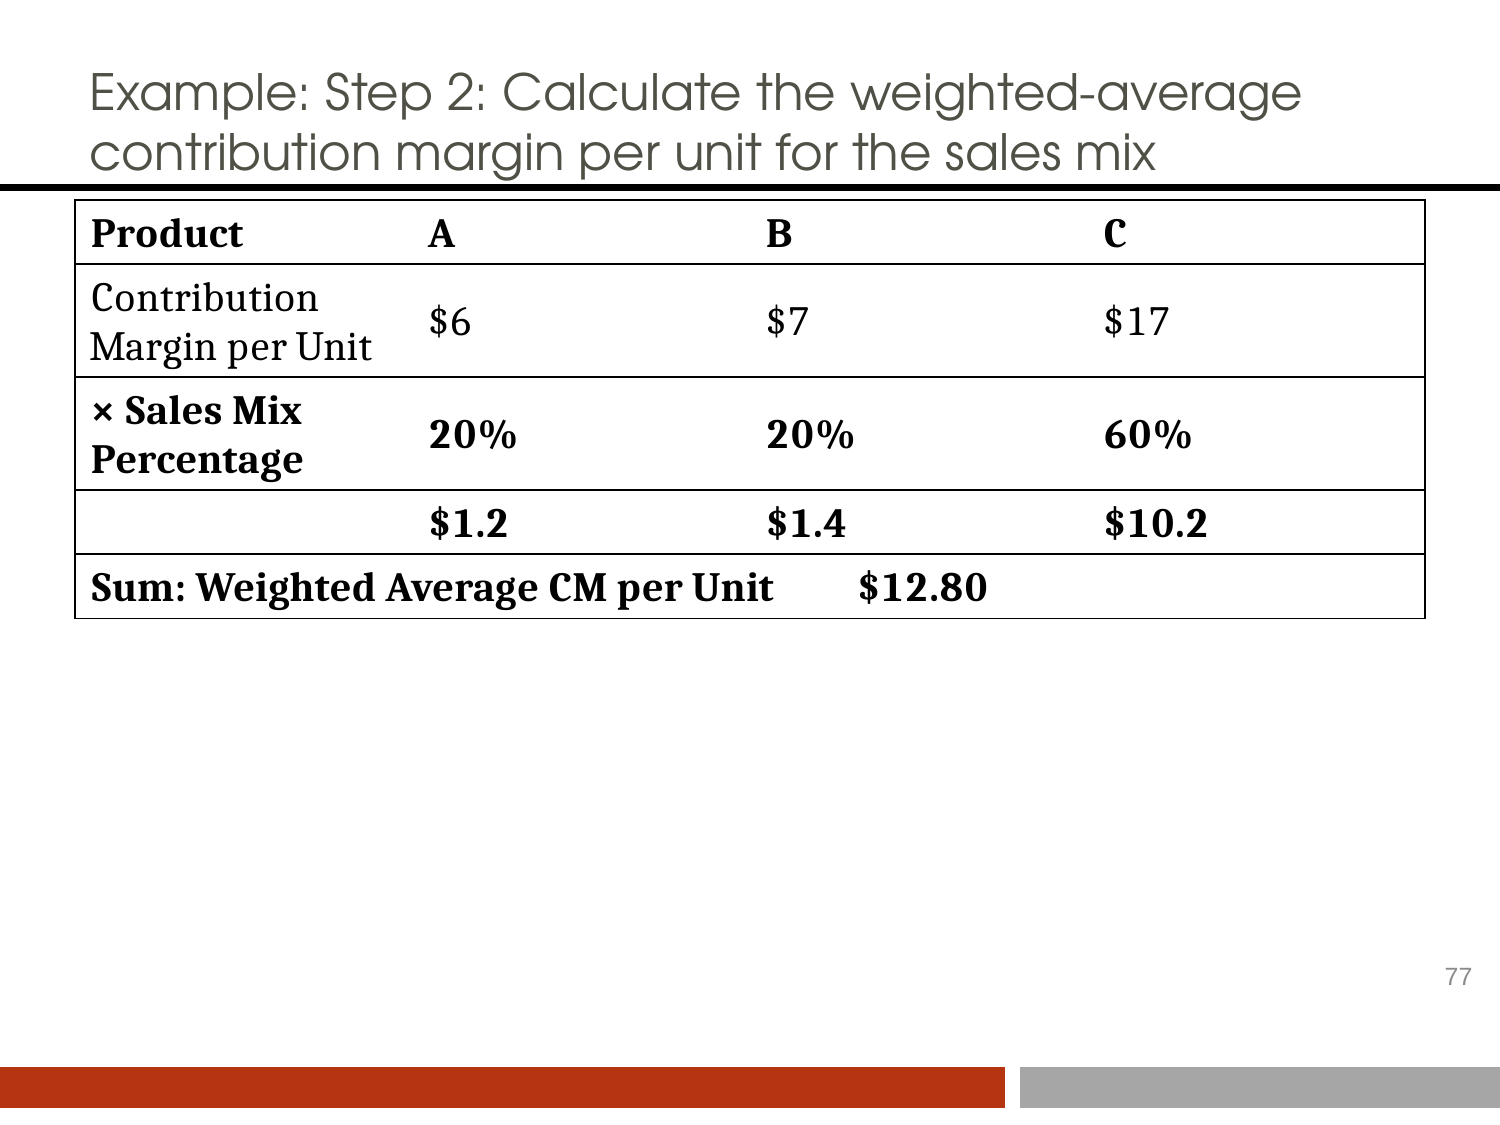

# Example: Step 2: Calculate the weighted-average contribution margin per unit for the sales mix
| Product | A | B | C |
| --- | --- | --- | --- |
| Contribution Margin per Unit | $6 | $7 | $17 |
| × Sales Mix Percentage | 20% | 20% | 60% |
|  | $1.2 | $1.4 | $10.2 |
| Sum: Weighted Average CM per Unit $12.80 |  |  |  |
77